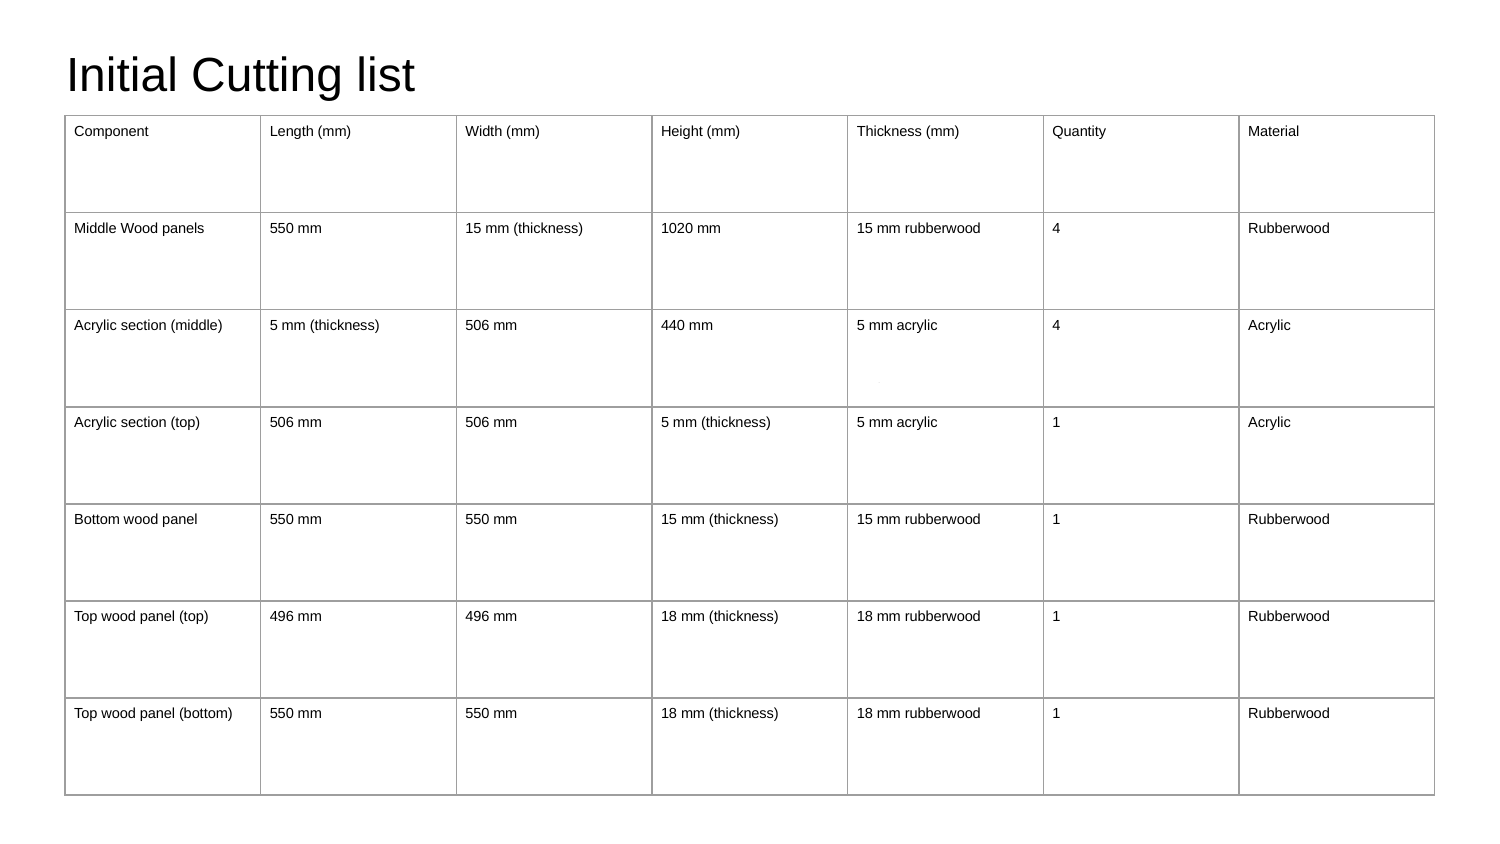

# Initial Cutting list
| Component | Length (mm) | Width (mm) | Height (mm) | Thickness (mm) | Quantity | Material |
| --- | --- | --- | --- | --- | --- | --- |
| Middle Wood panels | 550 mm | 15 mm (thickness) | 1020 mm | 15 mm rubberwood | 4 | Rubberwood |
| Acrylic section (middle) | 5 mm (thickness) | 506 mm | 440 mm | 5 mm acrylic | 4 | Acrylic |
| Acrylic section (top) | 506 mm | 506 mm | 5 mm (thickness) | 5 mm acrylic | 1 | Acrylic |
| Bottom wood panel | 550 mm | 550 mm | 15 mm (thickness) | 15 mm rubberwood | 1 | Rubberwood |
| Top wood panel (top) | 496 mm | 496 mm | 18 mm (thickness) | 18 mm rubberwood | 1 | Rubberwood |
| Top wood panel (bottom) | 550 mm | 550 mm | 18 mm (thickness) | 18 mm rubberwood | 1 | Rubberwood |
12